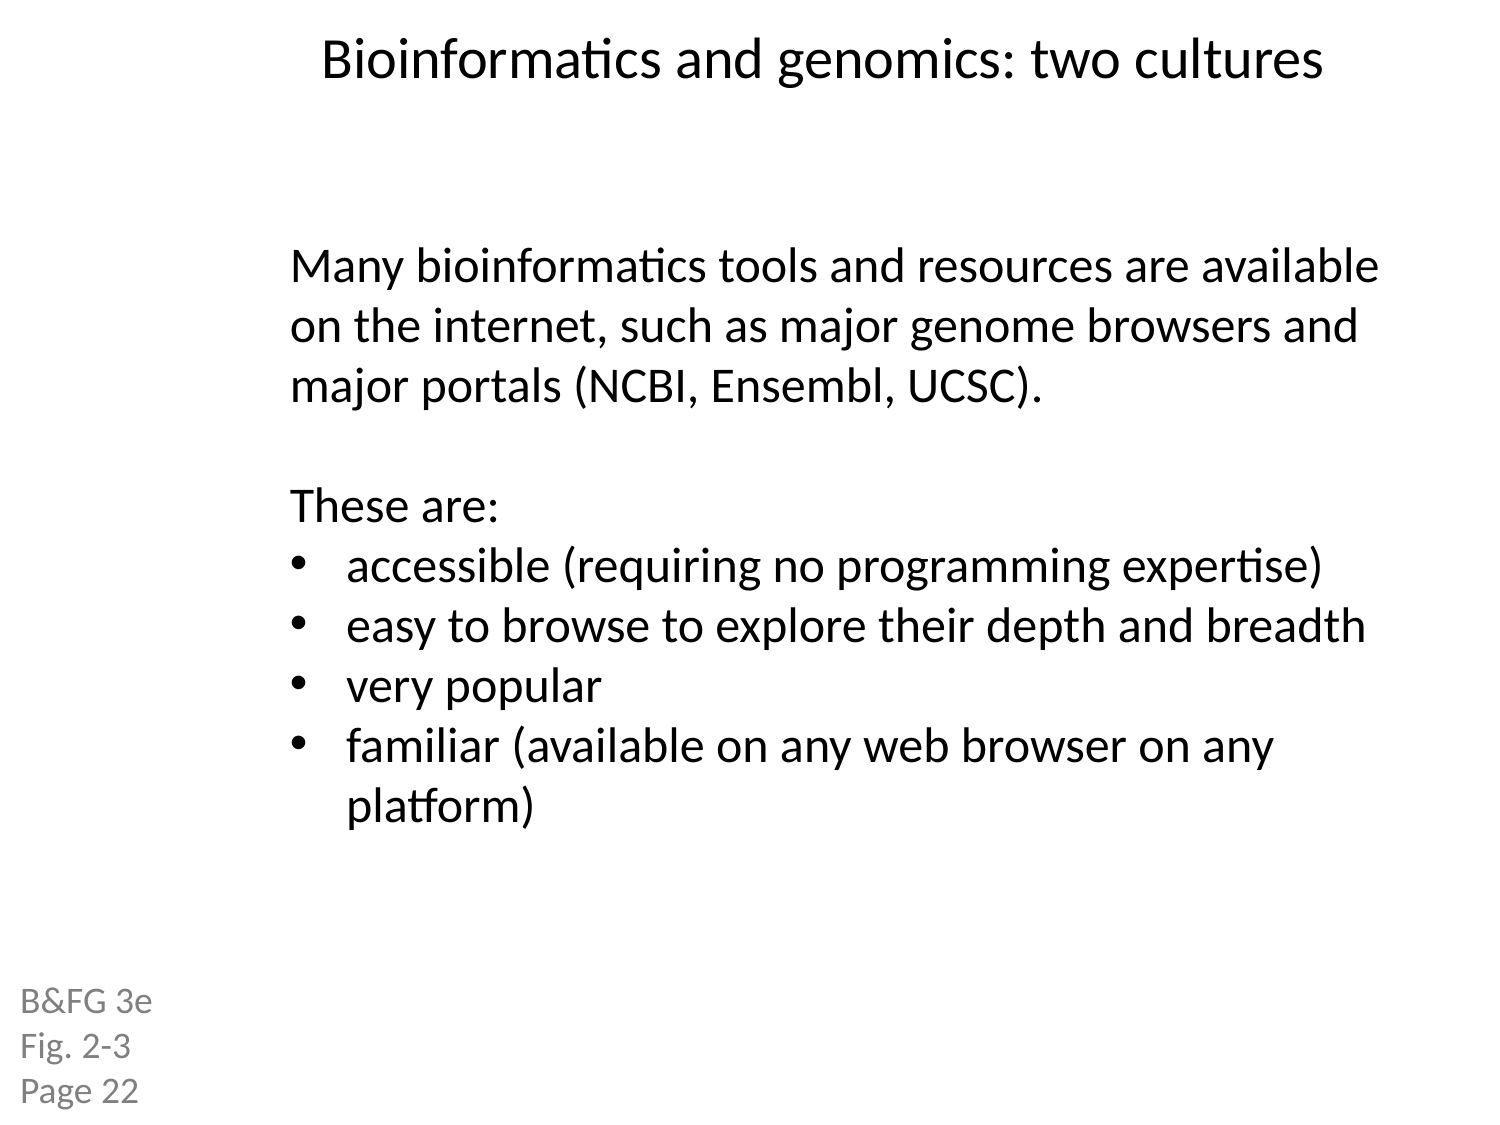

Bioinformatics and genomics: two cultures
Many bioinformatics tools and resources are available on the internet, such as major genome browsers and major portals (NCBI, Ensembl, UCSC).

These are:
accessible (requiring no programming expertise)
easy to browse to explore their depth and breadth
very popular
familiar (available on any web browser on any platform)
B&FG 3e
Fig. 2-3
Page 22